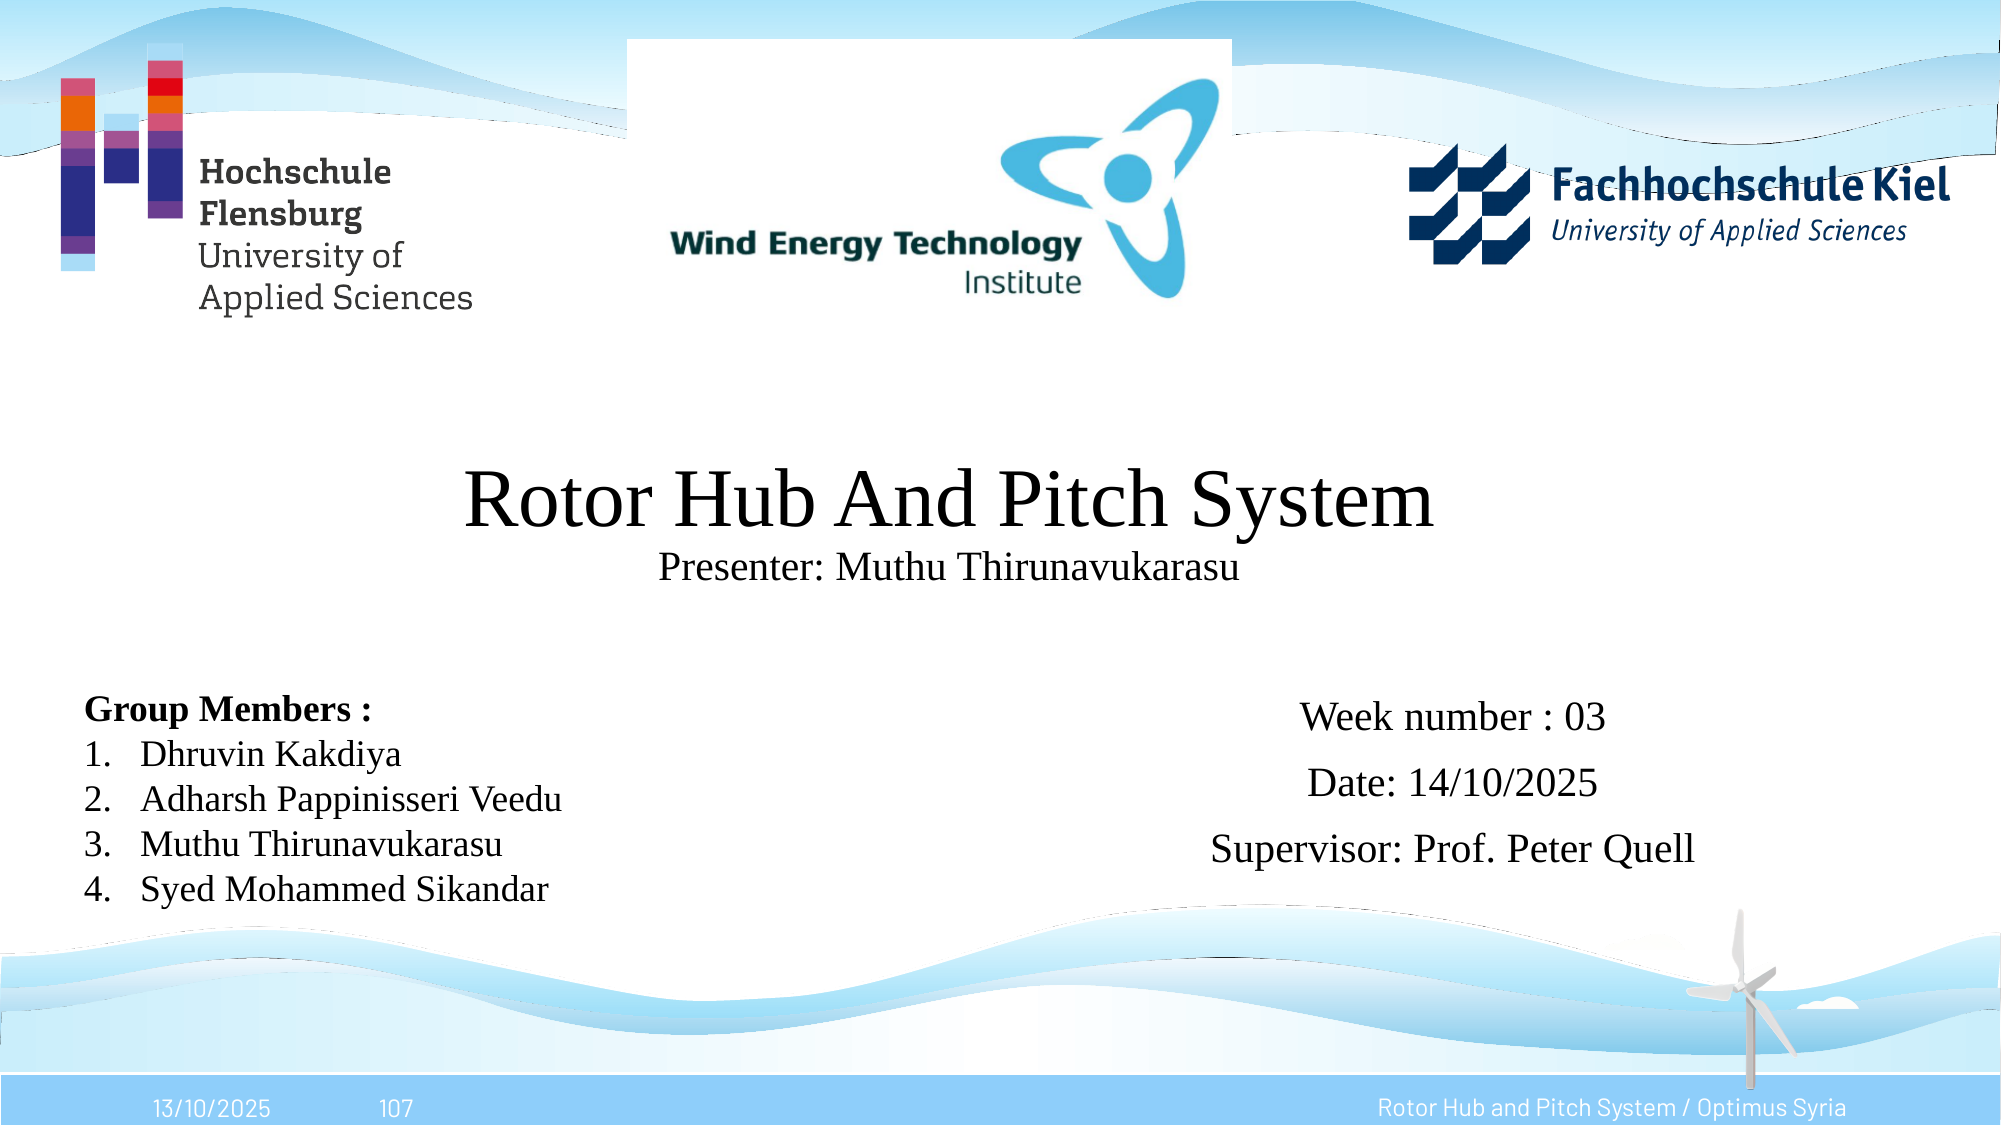

# Rotor Hub And Pitch System Presenter: Muthu Thirunavukarasu
Group Members :
Dhruvin Kakdiya
Adharsh Pappinisseri Veedu
Muthu Thirunavukarasu
Syed Mohammed Sikandar
Week number : 03
Date: 14/10/2025
Supervisor: Prof. Peter Quell
Rotor Hub and Pitch System / Optimus Syria
13/10/2025
107